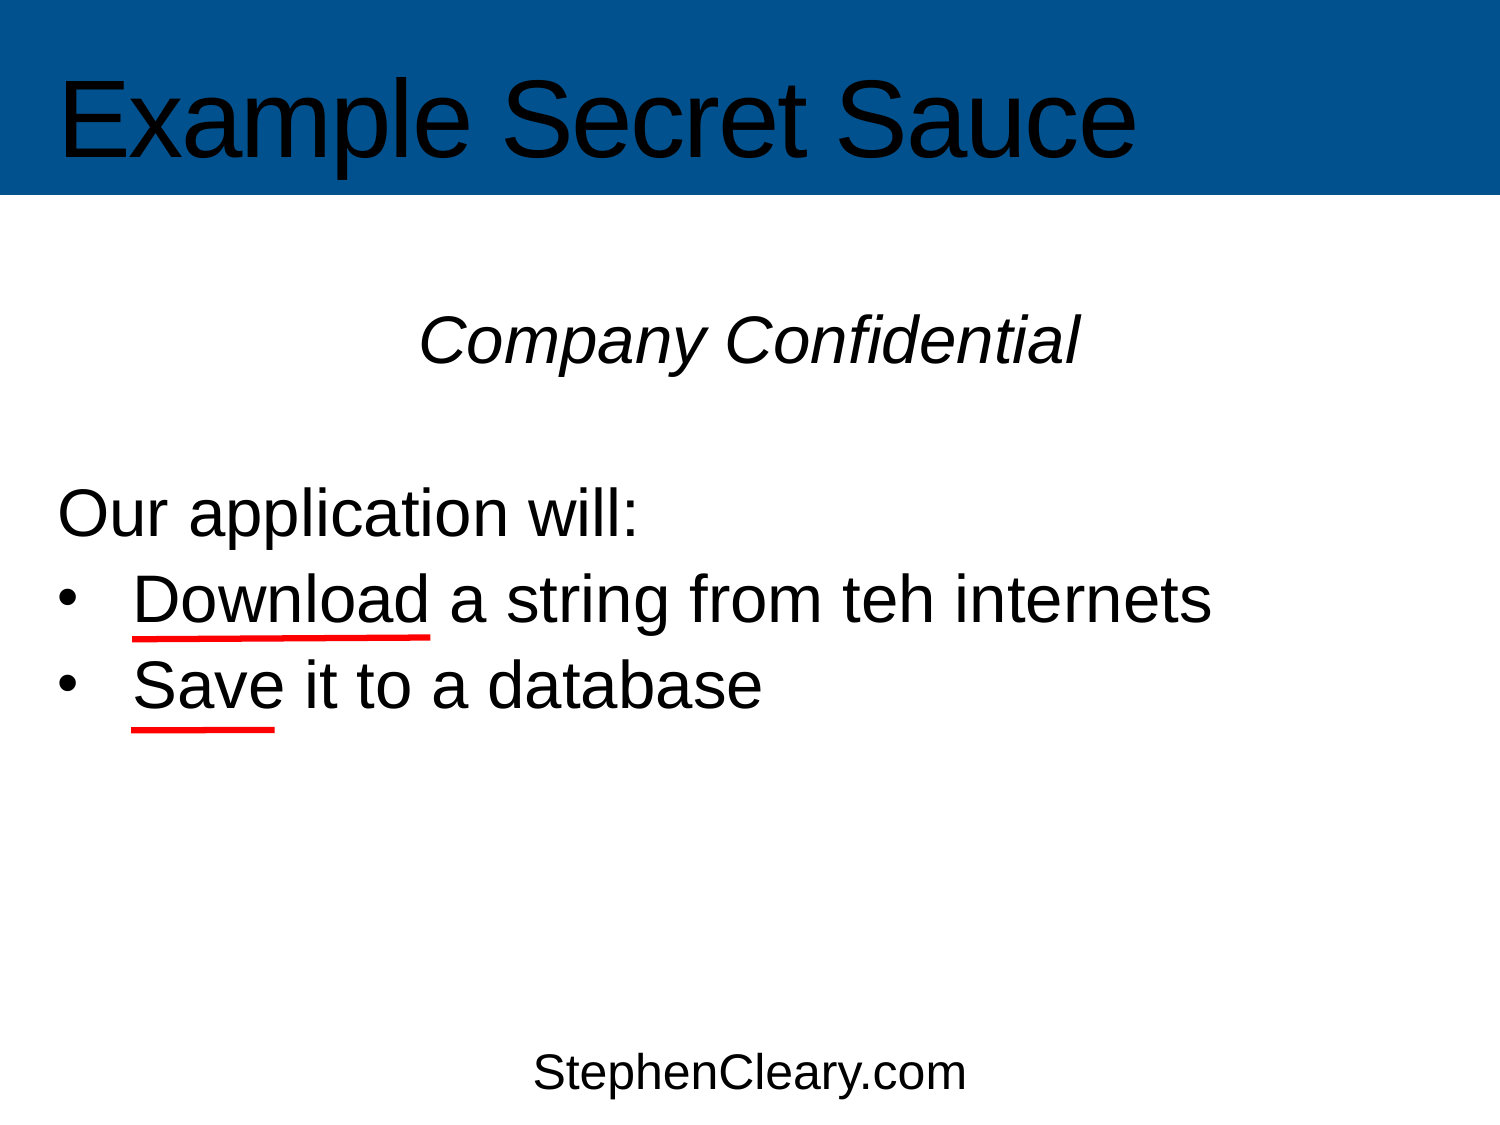

# Example Secret Sauce

Company Confidential

Our application will:
Download a string from teh internets
Save it to a database